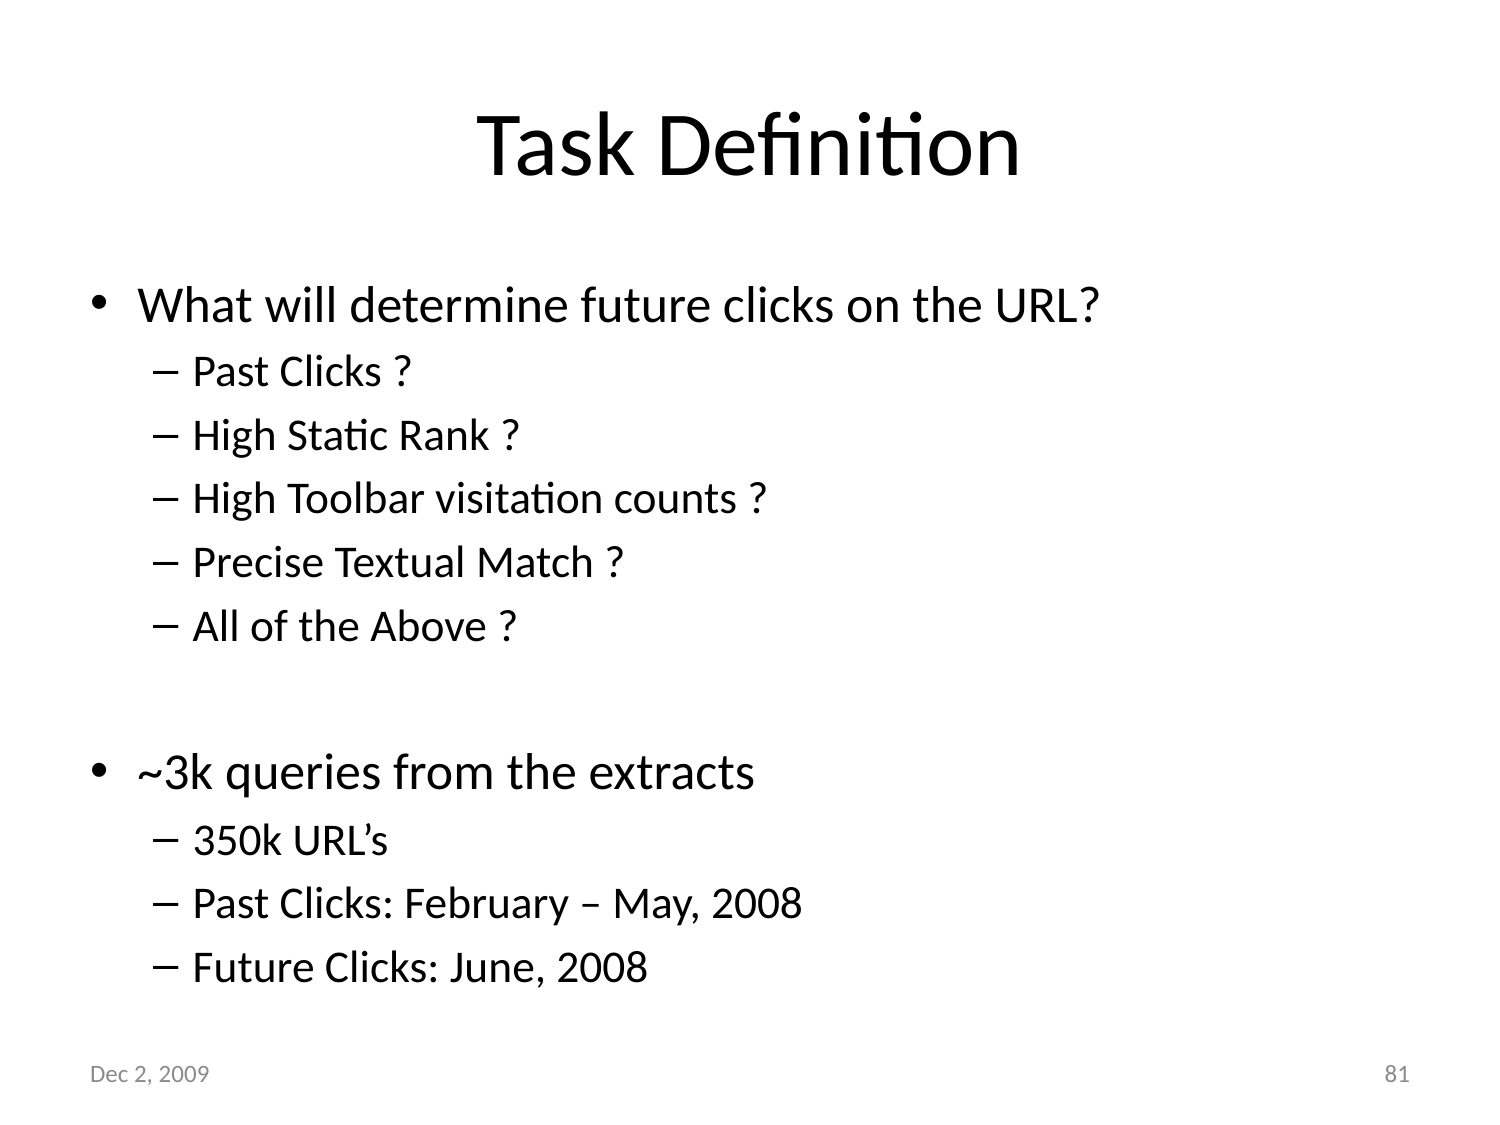

# Task Definition
What will determine future clicks on the URL?
Past Clicks ?
High Static Rank ?
High Toolbar visitation counts ?
Precise Textual Match ?
All of the Above ?

~3k queries from the extracts
350k URL’s
Past Clicks: February – May, 2008
Future Clicks: June, 2008

Dec 2, 2009
81